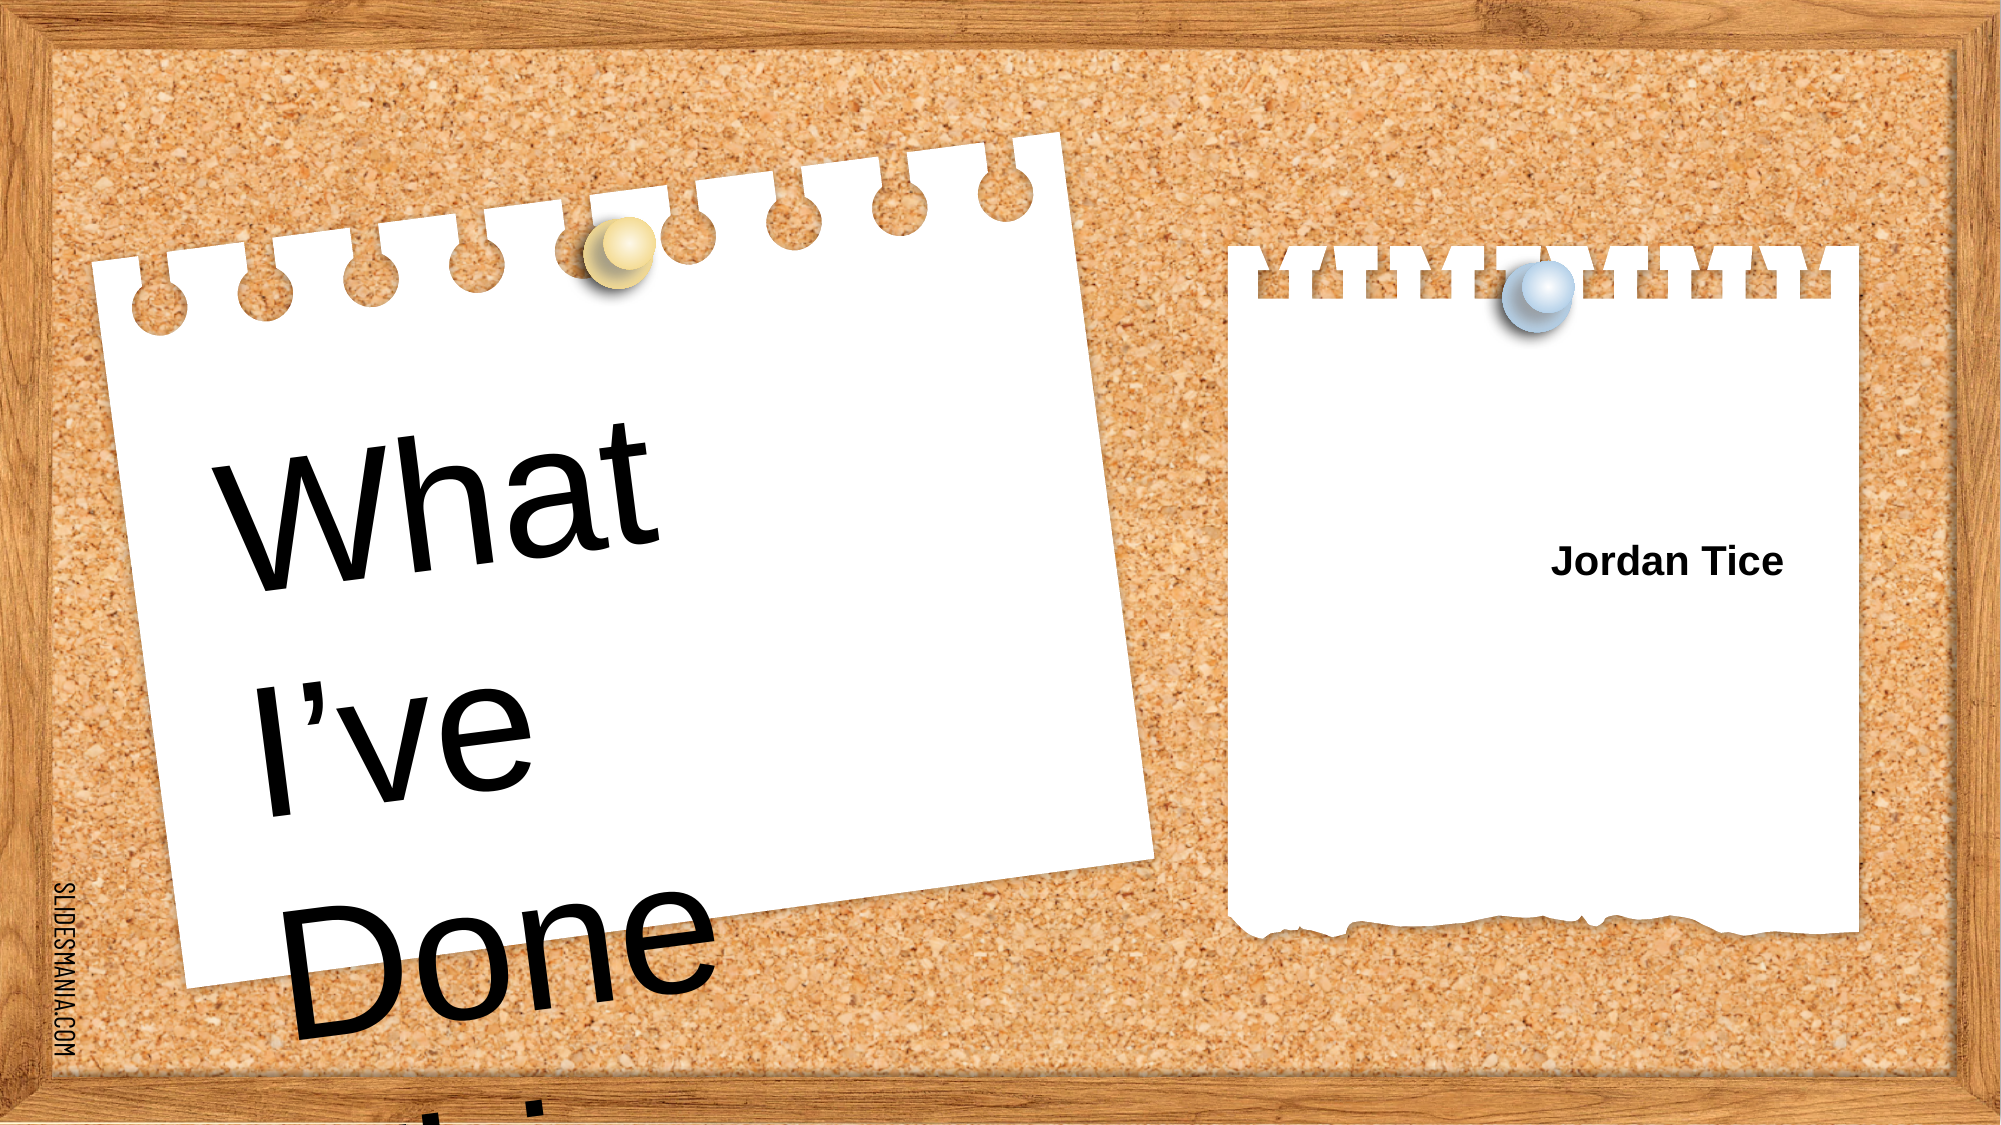

# What I’ve Done This Year
Jordan Tice